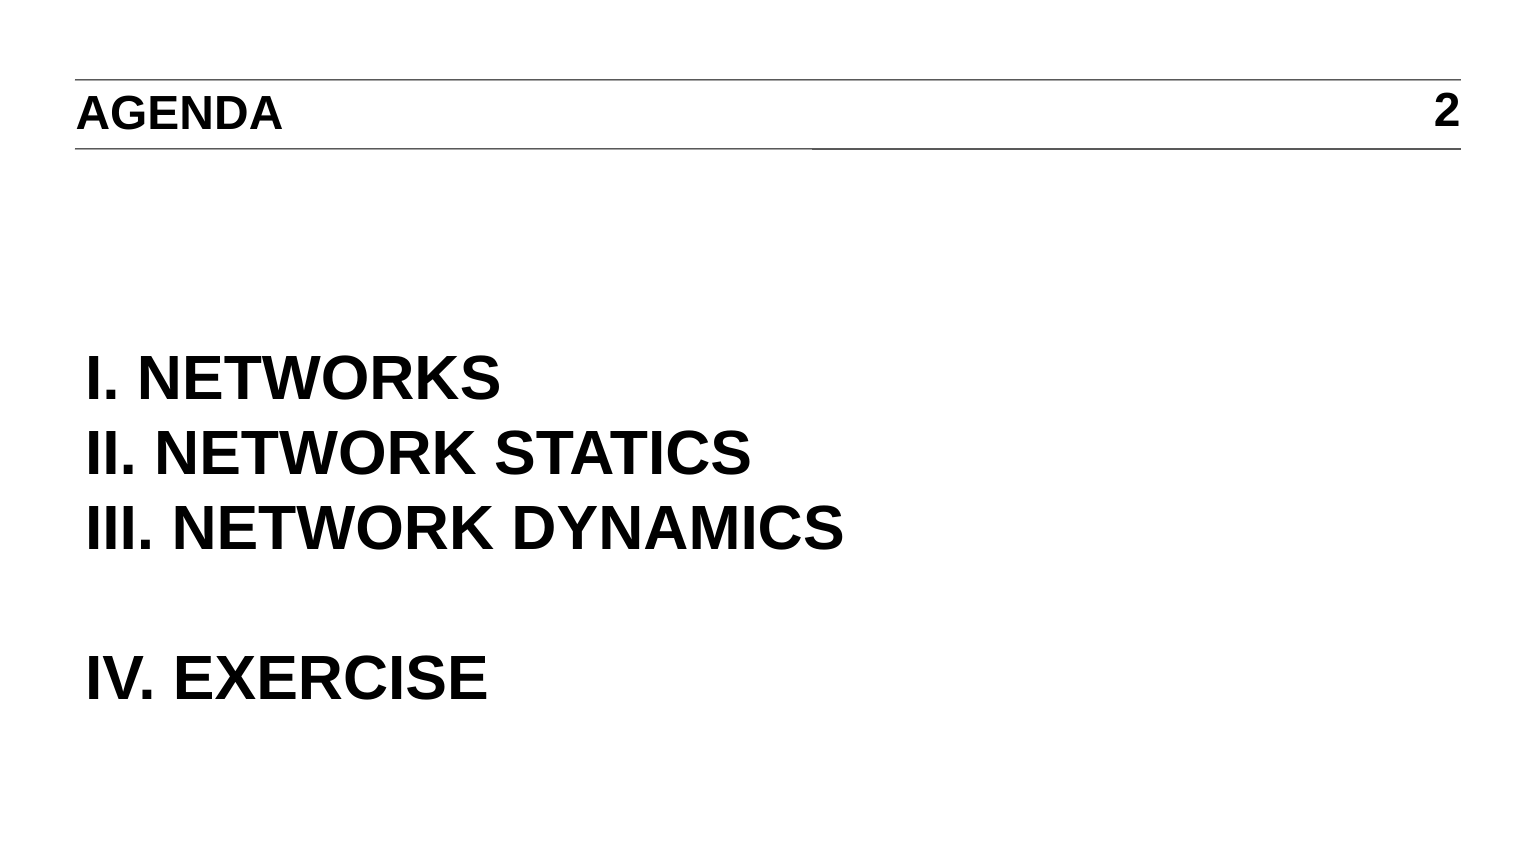

agenda

2
# i. networks ii. Network statics iii. Network dynamics IV. Exercise